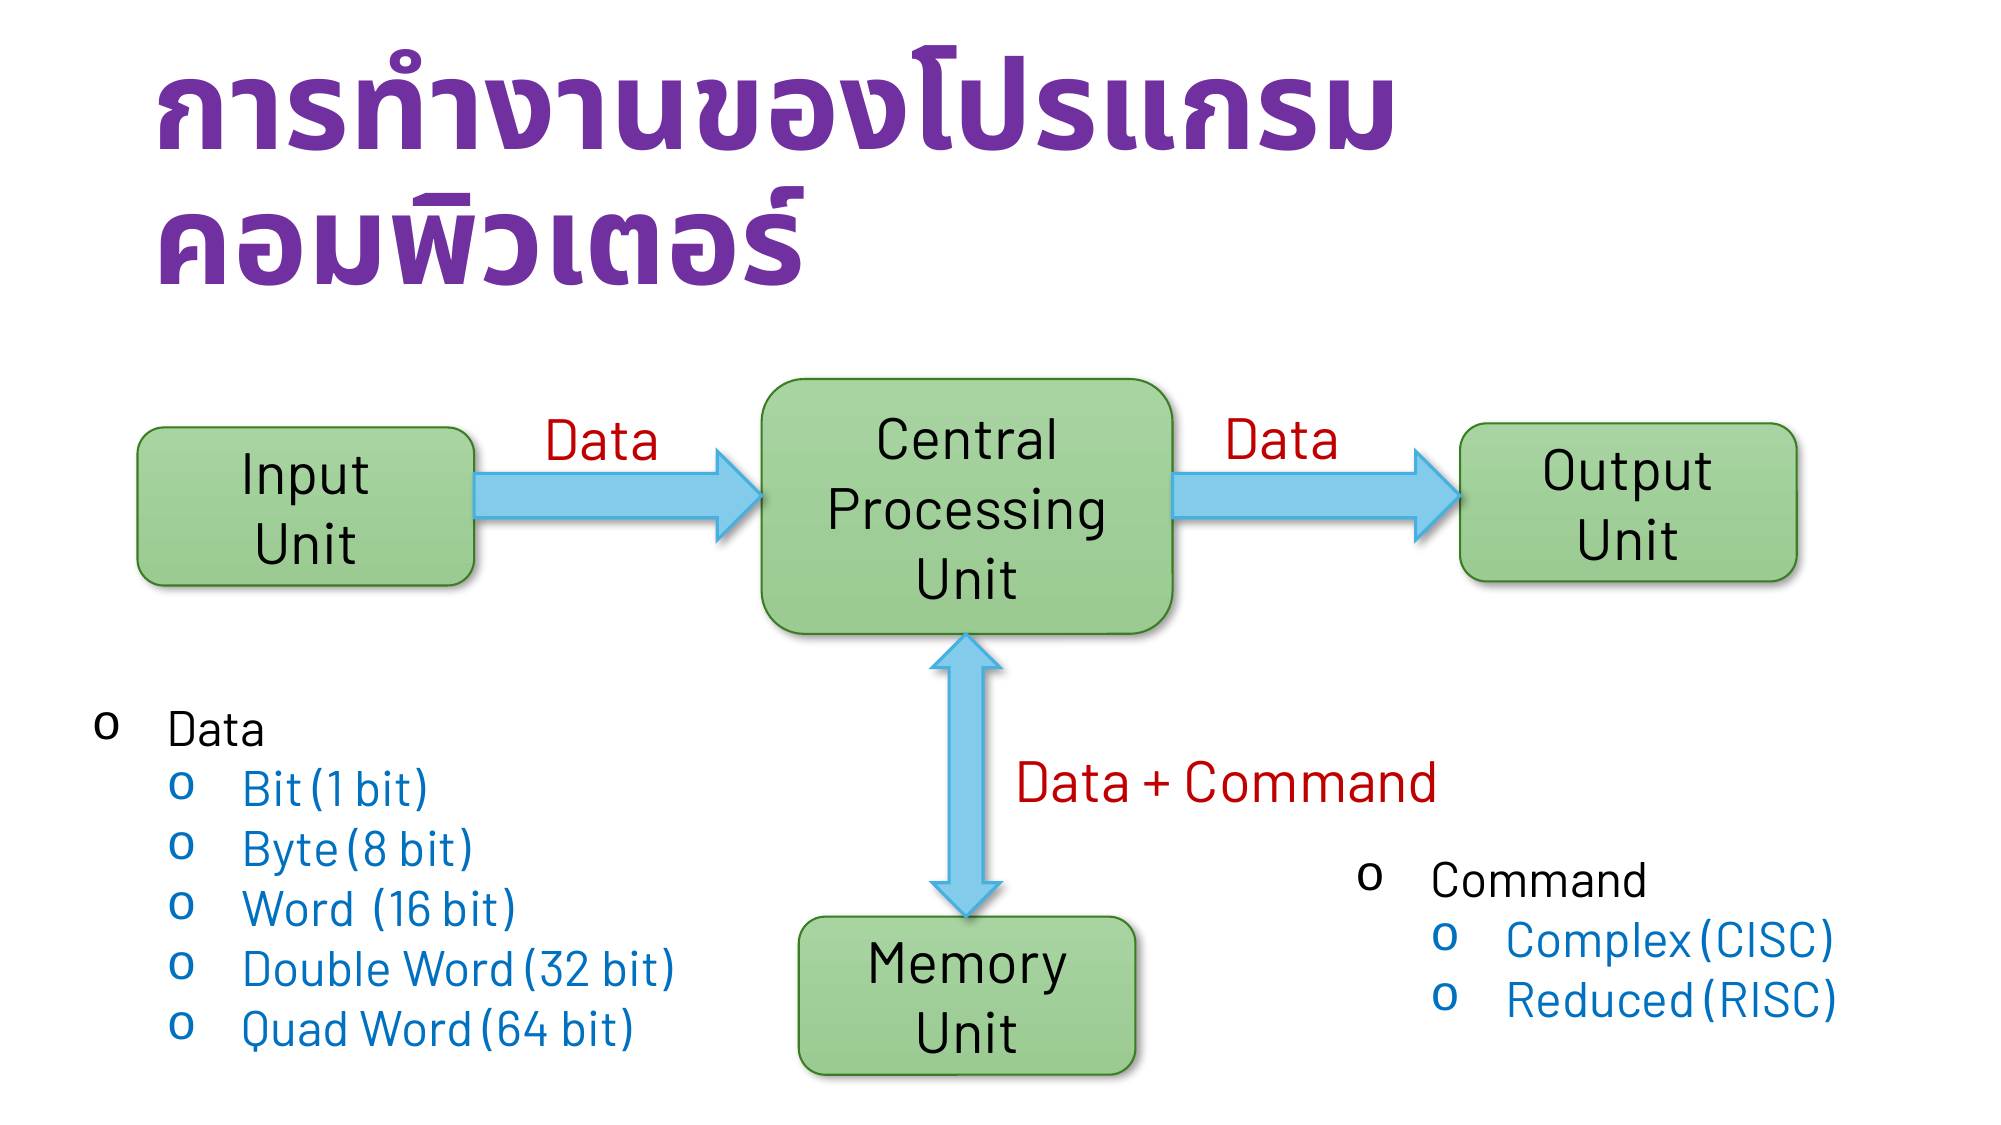

# การทำงานของโปรแกรมคอมพิวเตอร์
Central Processing
Unit
Data
Data
Output
Unit
Input
Unit

Data
Bit (1 bit)
Byte (8 bit)
Word  (16 bit)
Double Word (32 bit)
Quad Word (64 bit)
Data + Command
Command
Complex (CISC)
Reduced (RISC)
Memory
Unit